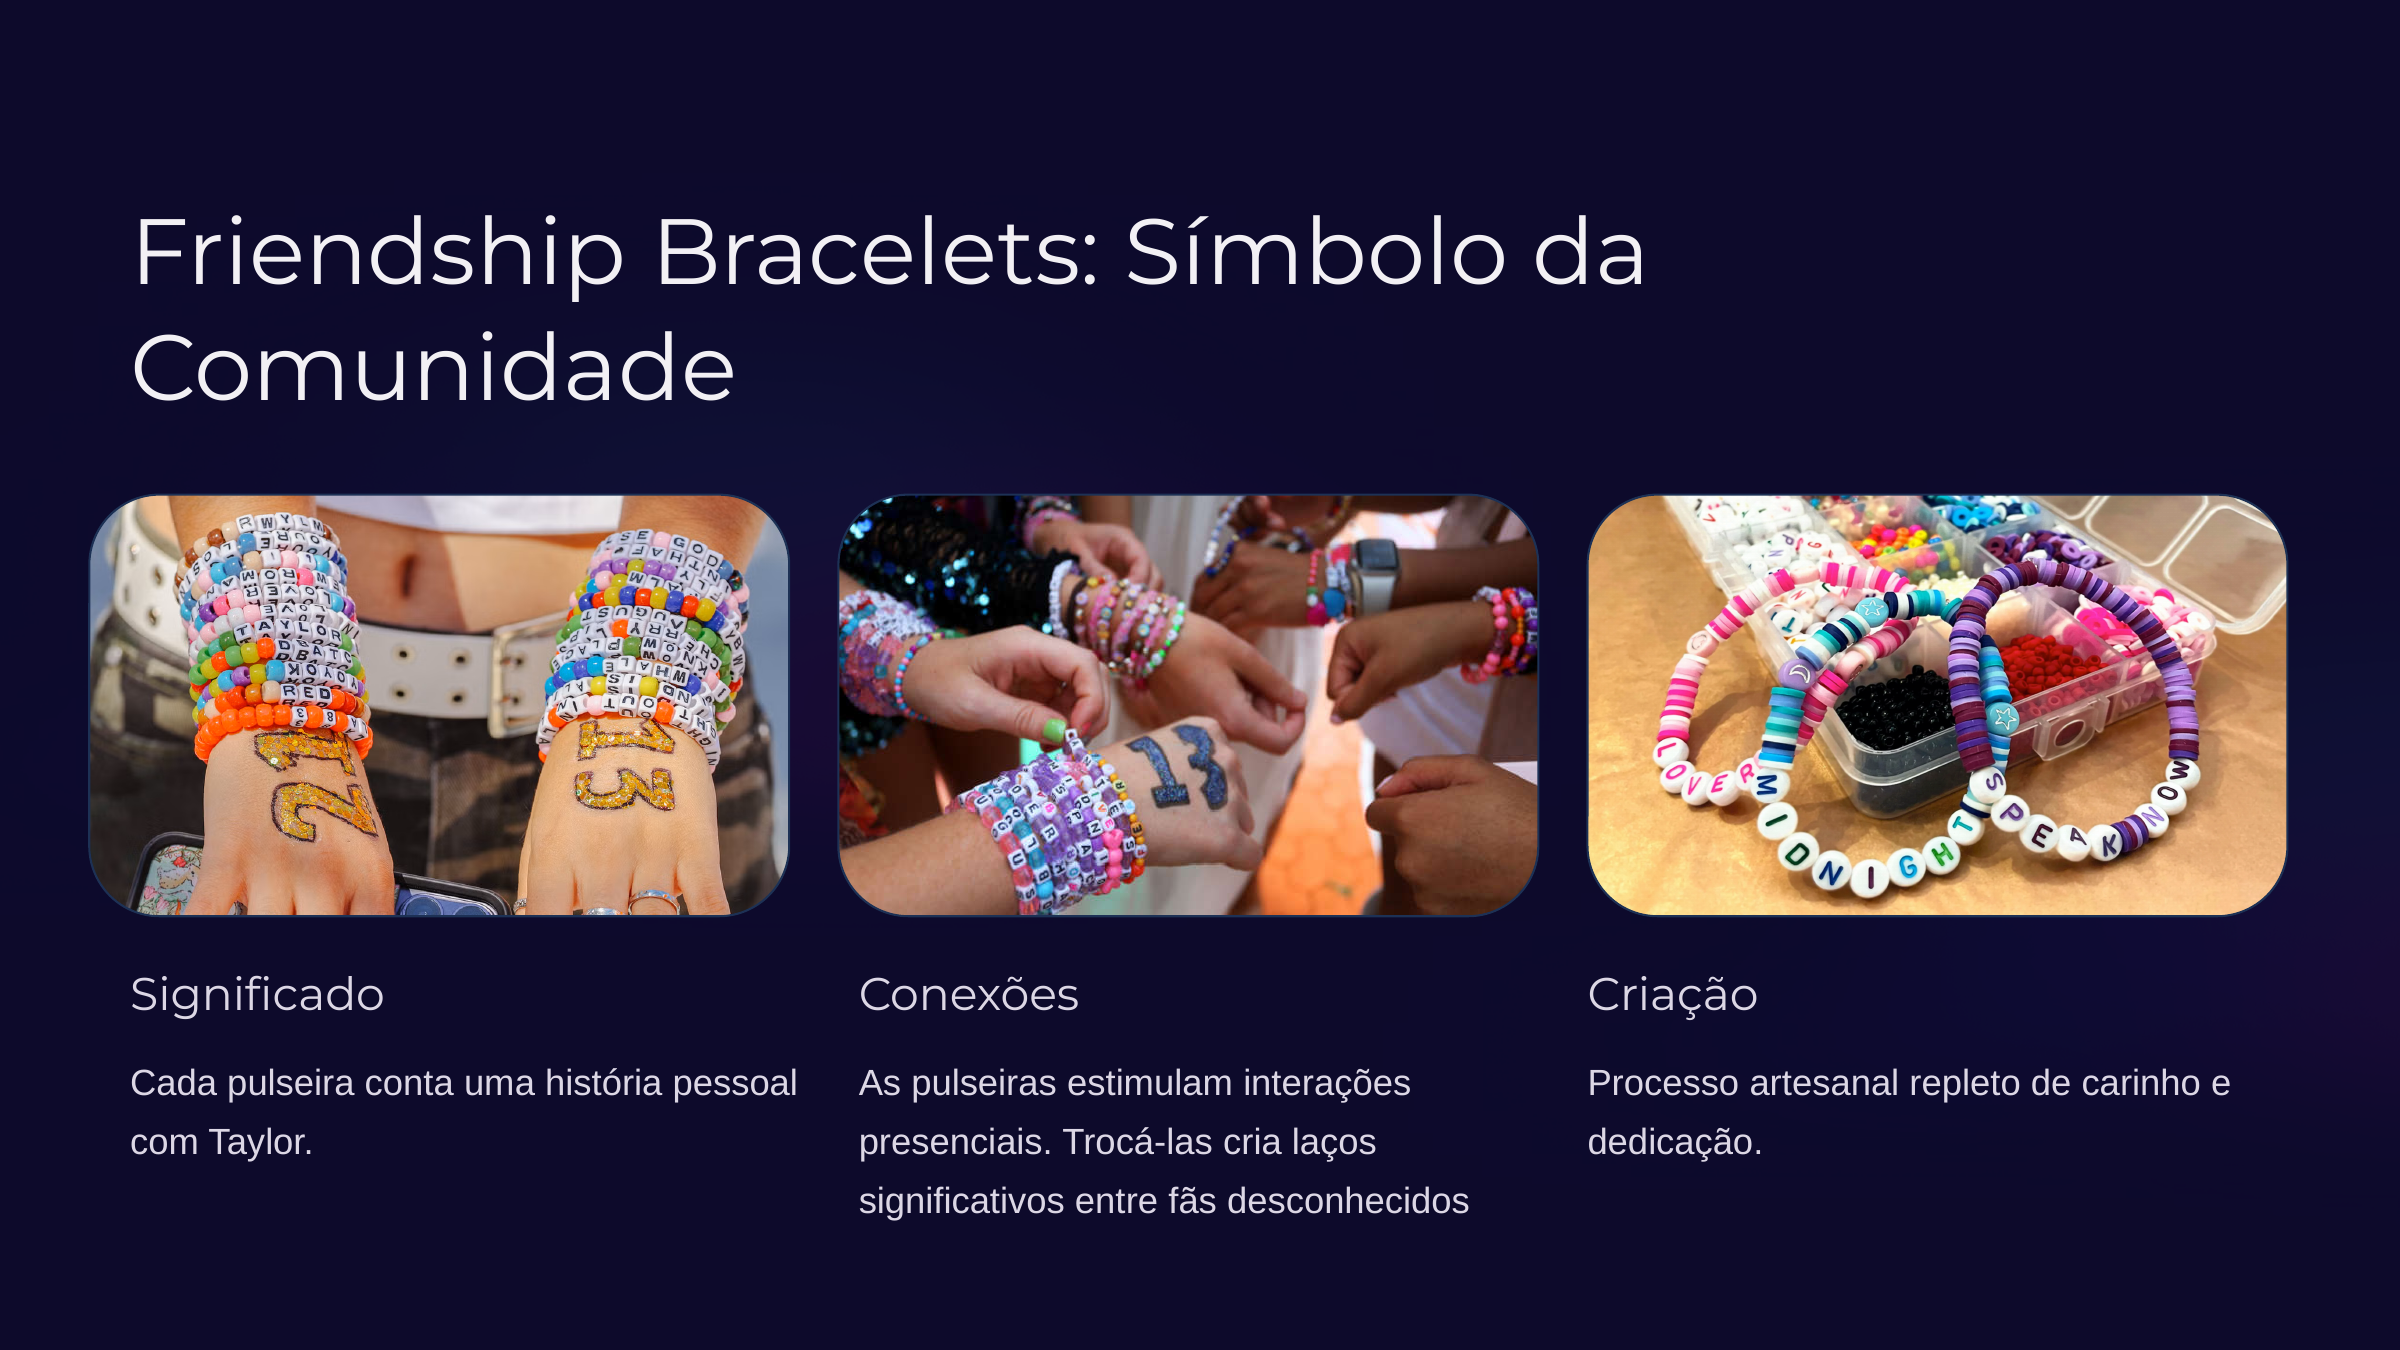

Friendship Bracelets: Símbolo da Comunidade

Significado
Conexões
Criação
Cada pulseira conta uma história pessoal com Taylor.
As pulseiras estimulam interações presenciais. Trocá-las cria laços significativos entre fãs desconhecidos
Processo artesanal repleto de carinho e dedicação.